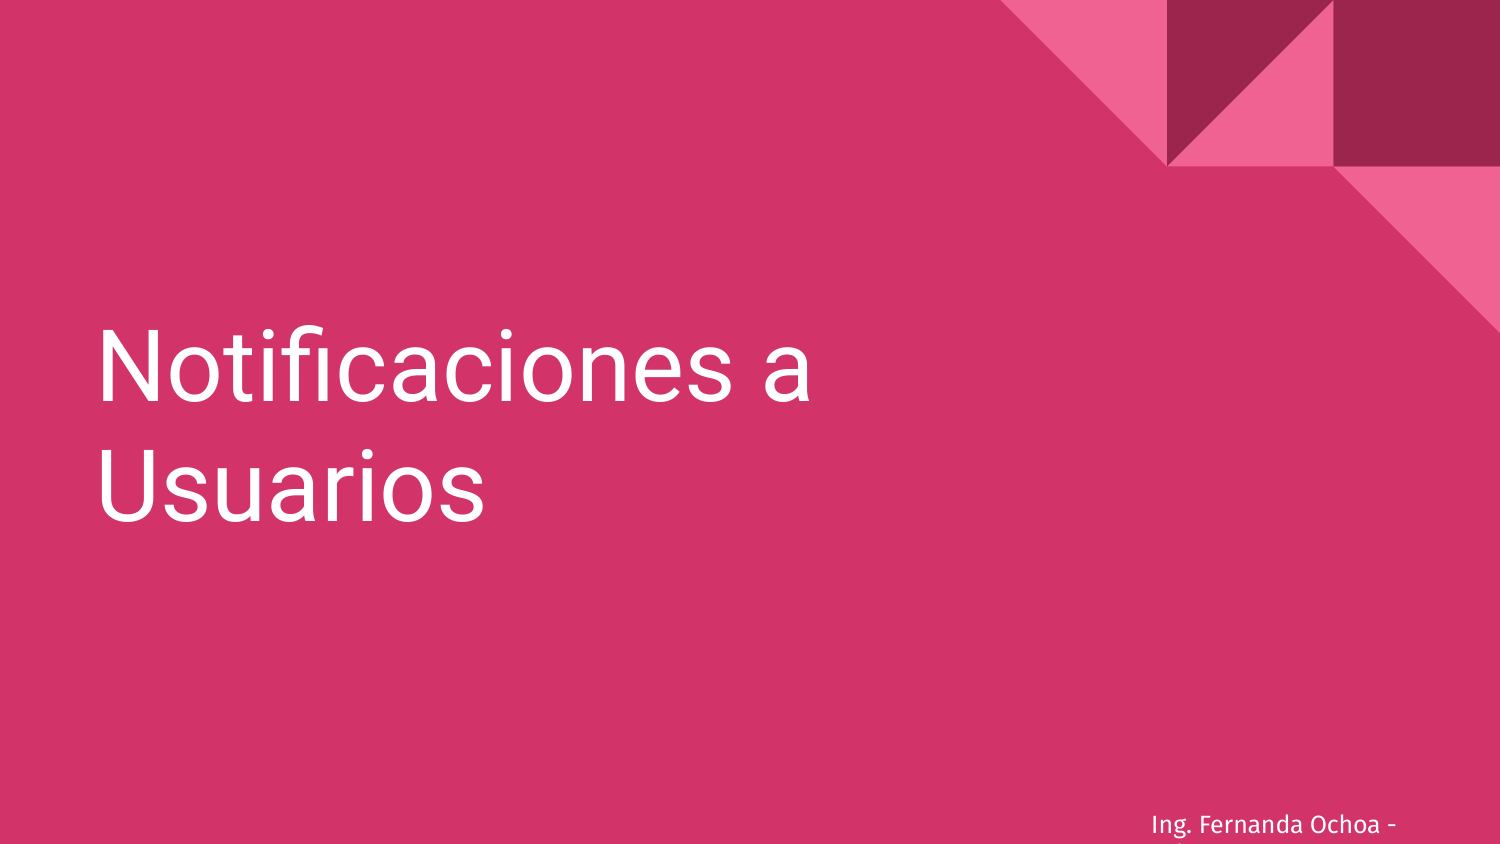

# Notificaciones a Usuarios
Ing. Fernanda Ochoa - @imonsh